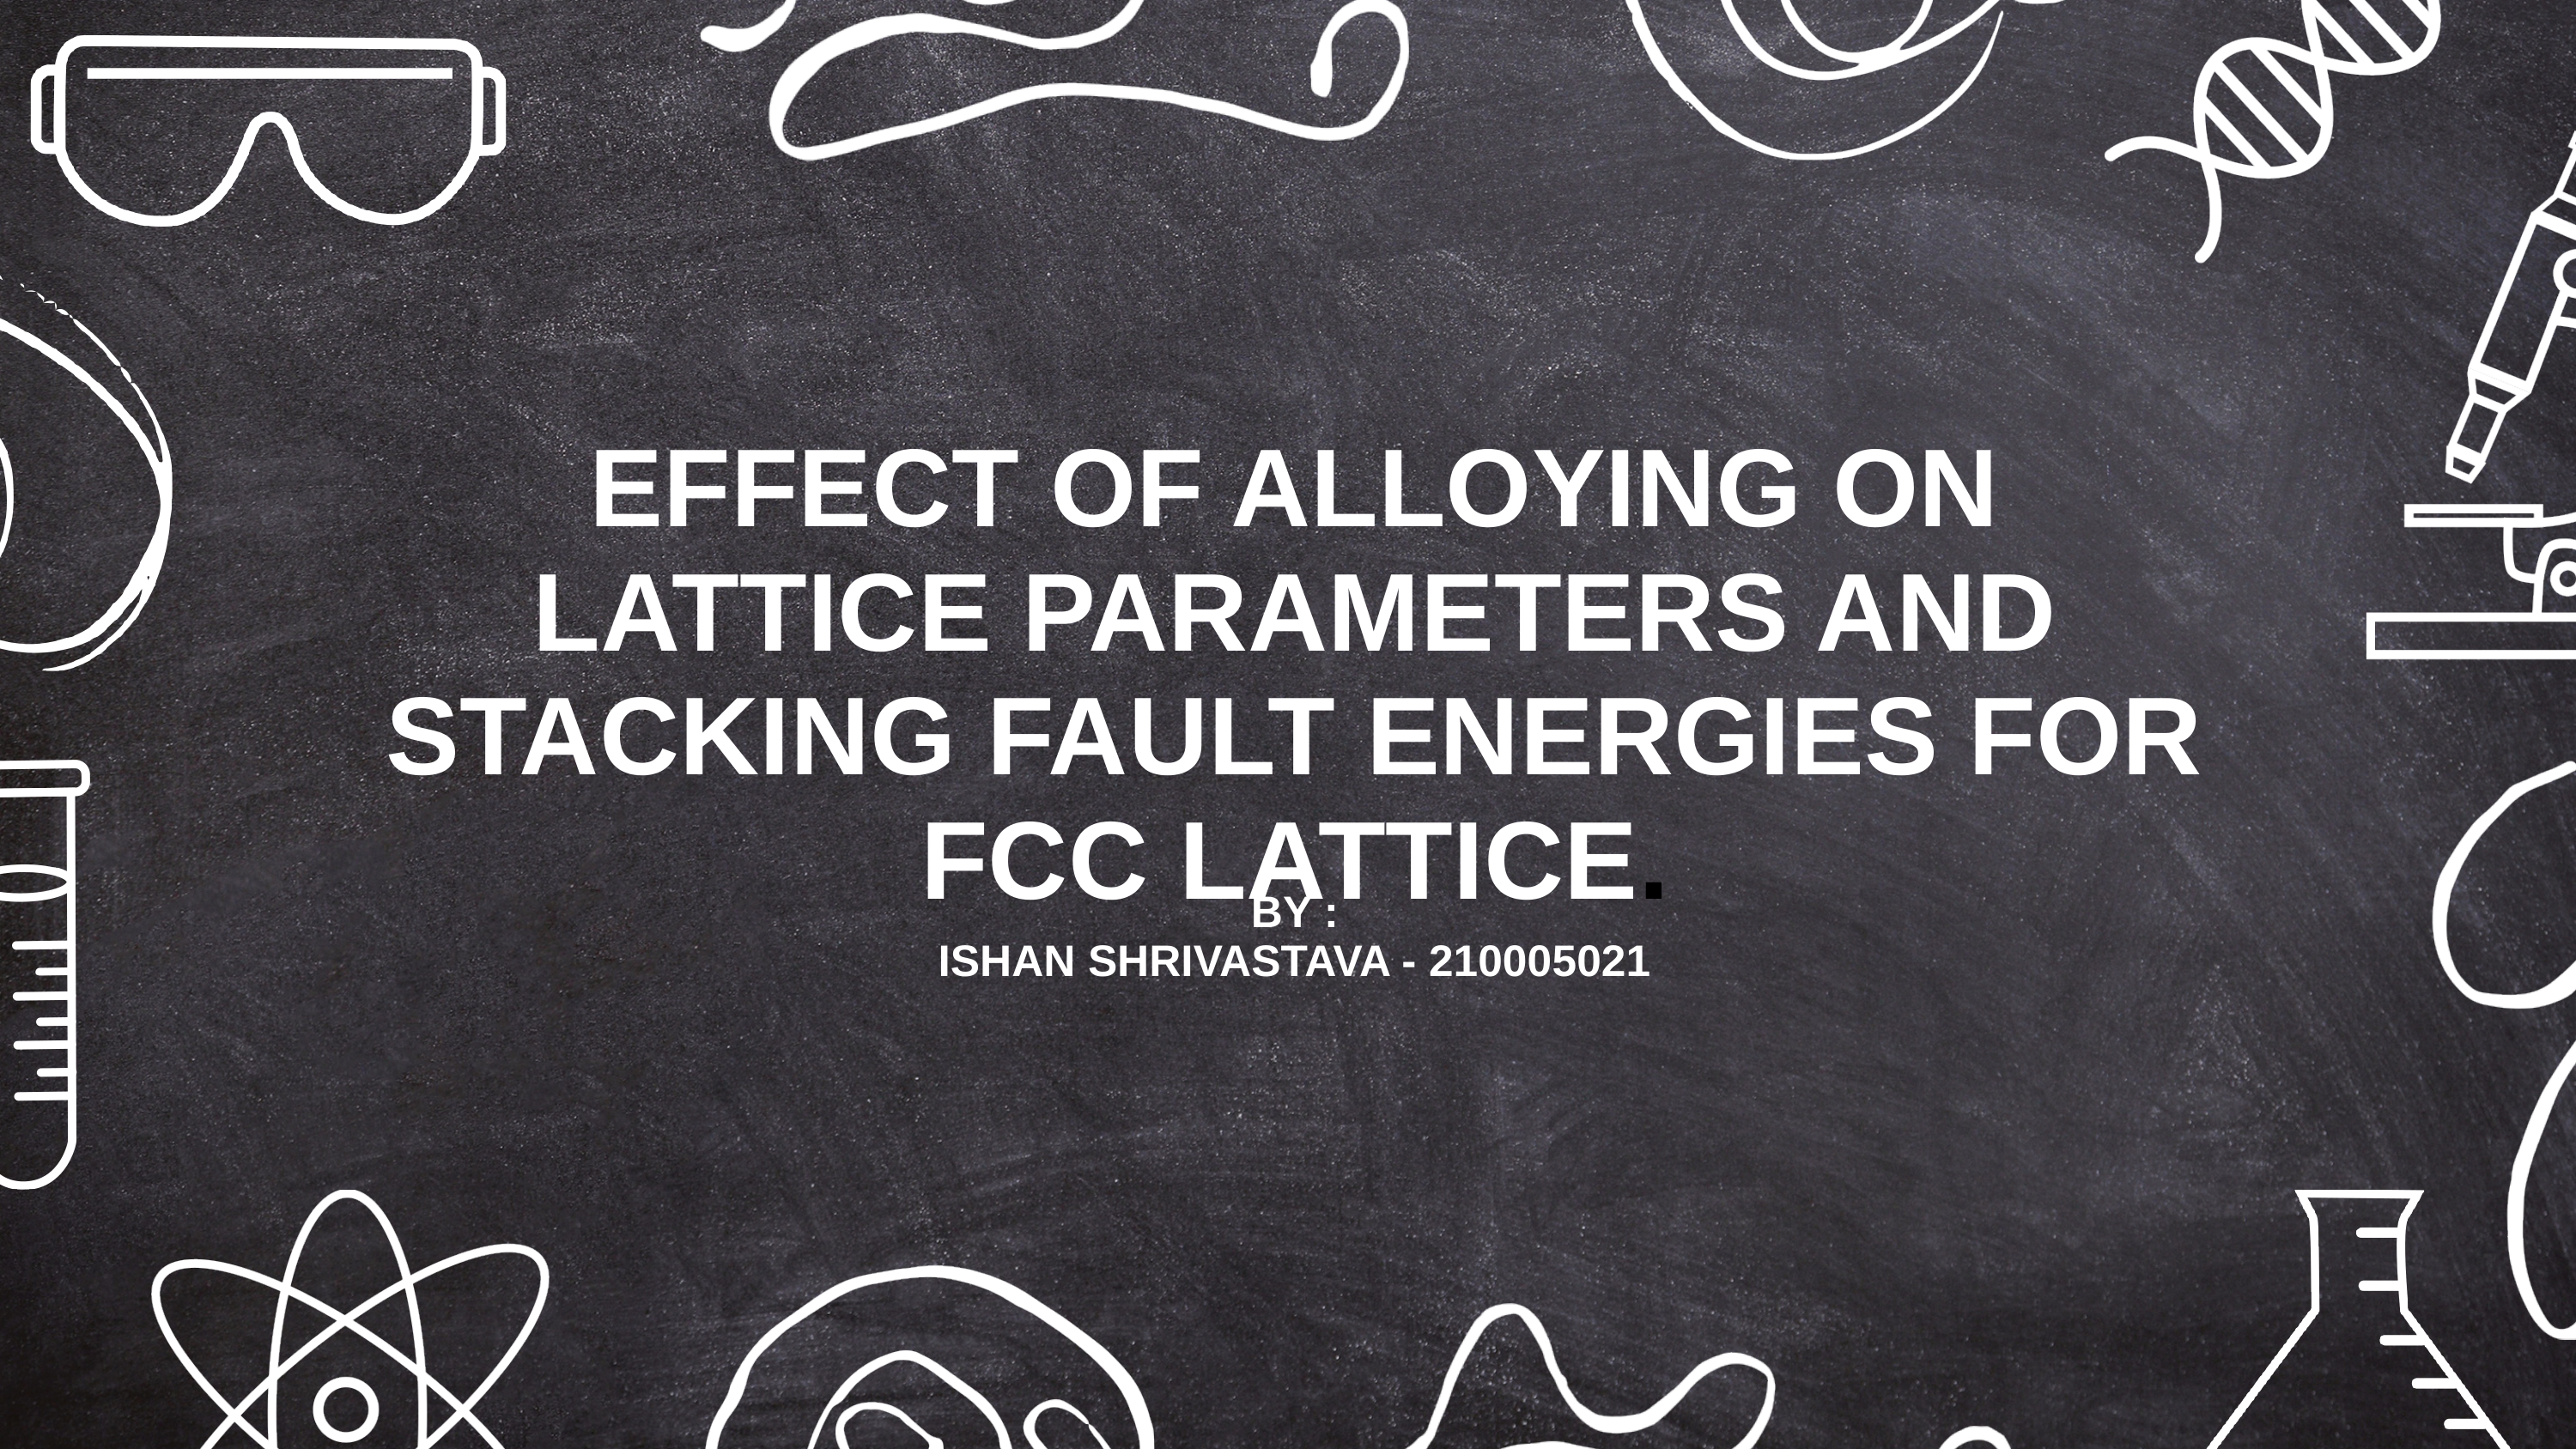

EFFECT OF ALLOYING ON LATTICE PARAMETERS AND STACKING FAULT ENERGIES FOR FCC LATTICE.

BY :
ISHAN SHRIVASTAVA - 210005021